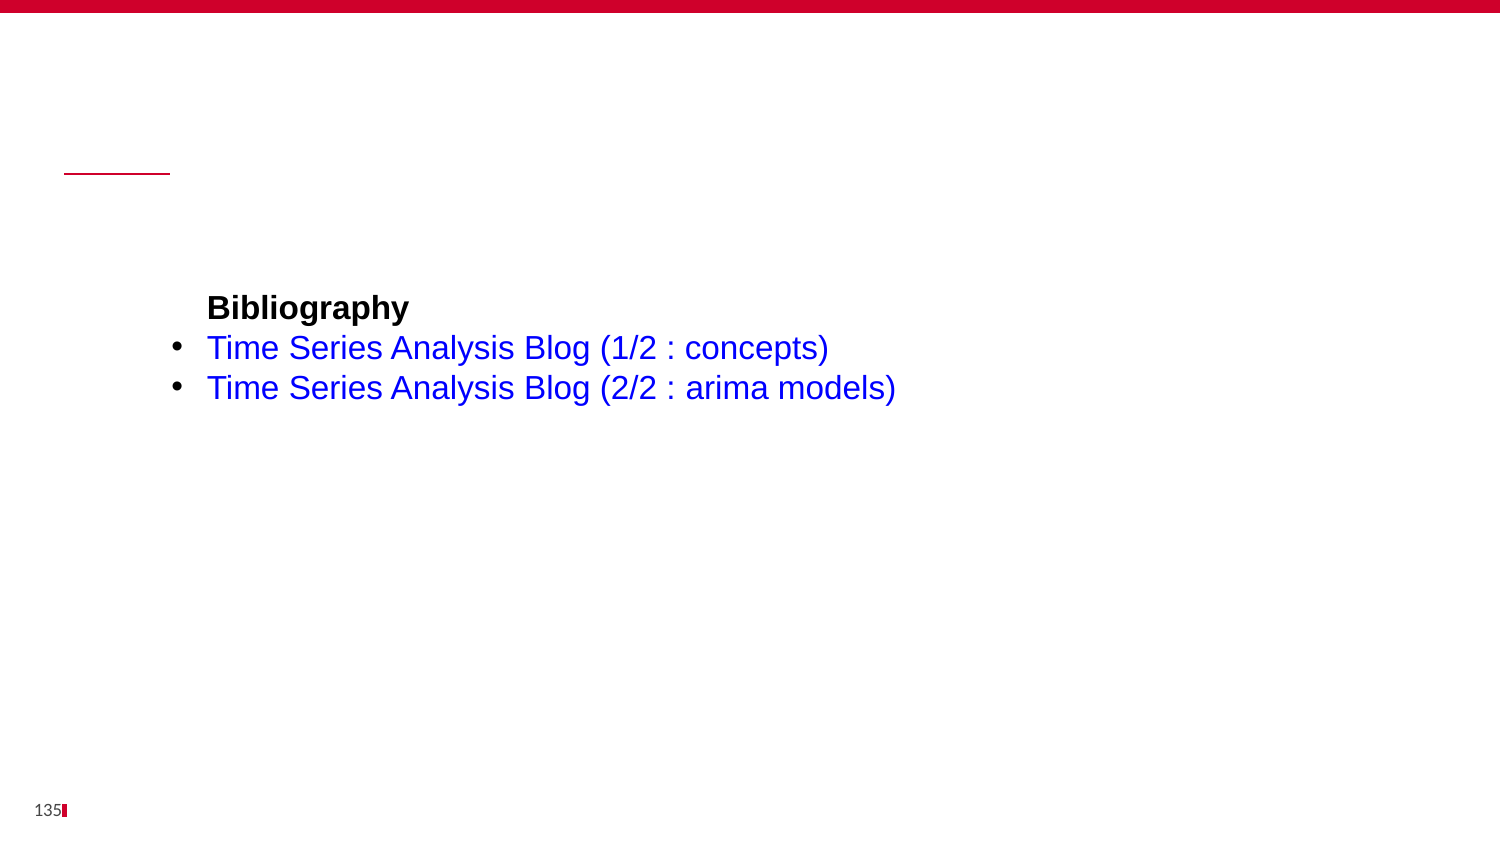

Bénéfices

Bibliography
Time Series Analysis Blog (1/2 : concepts)
Time Series Analysis Blog (2/2 : arima models)

135